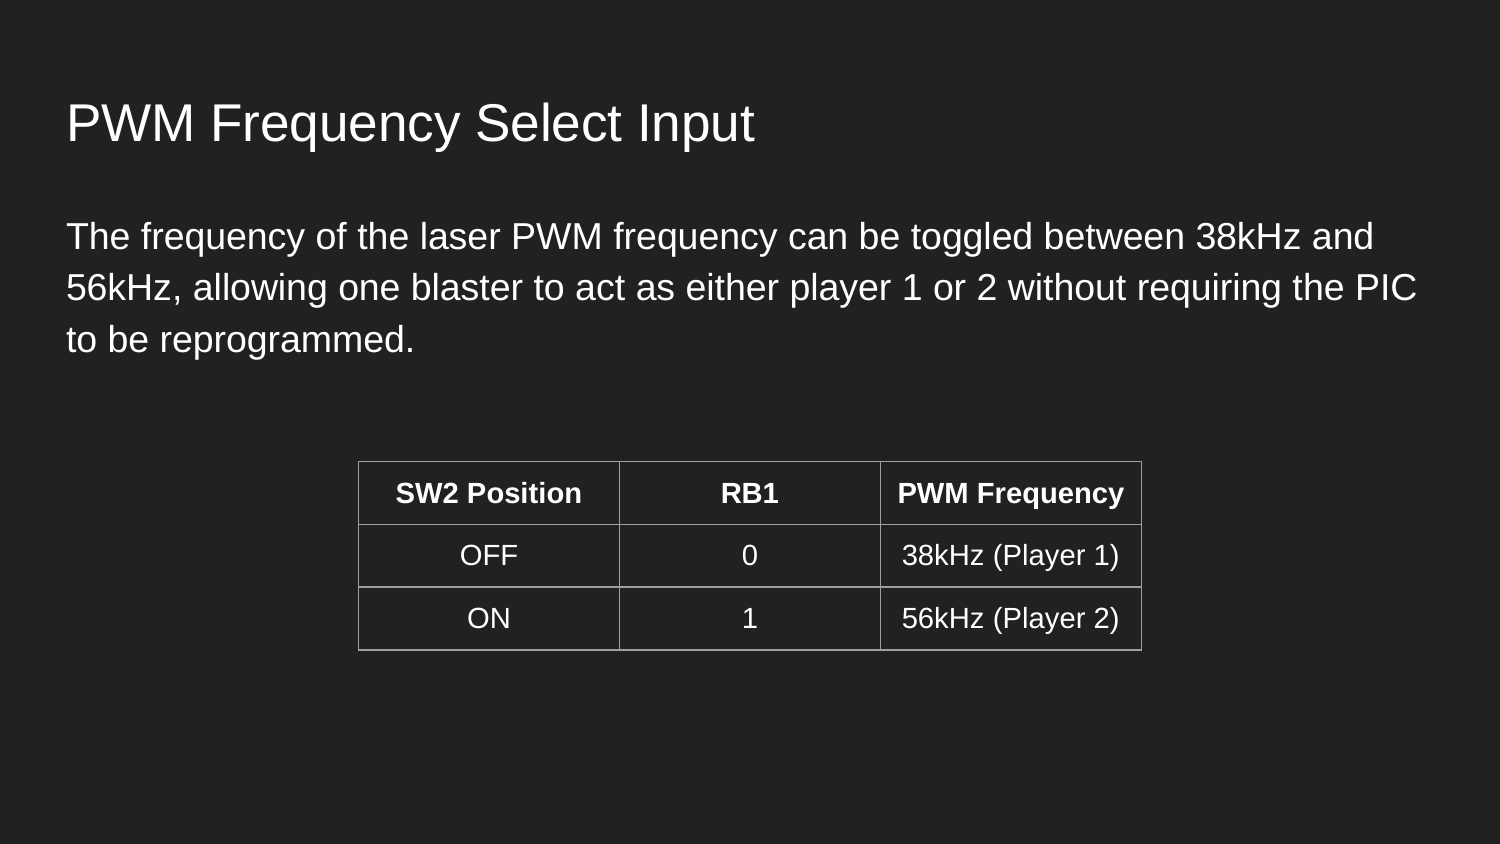

# PWM Frequency Select Input
The frequency of the laser PWM frequency can be toggled between 38kHz and 56kHz, allowing one blaster to act as either player 1 or 2 without requiring the PIC to be reprogrammed.

| SW2 Position | RB1 | PWM Frequency |
| --- | --- | --- |
| OFF | 0 | 38kHz (Player 1) |
| ON | 1 | 56kHz (Player 2) |